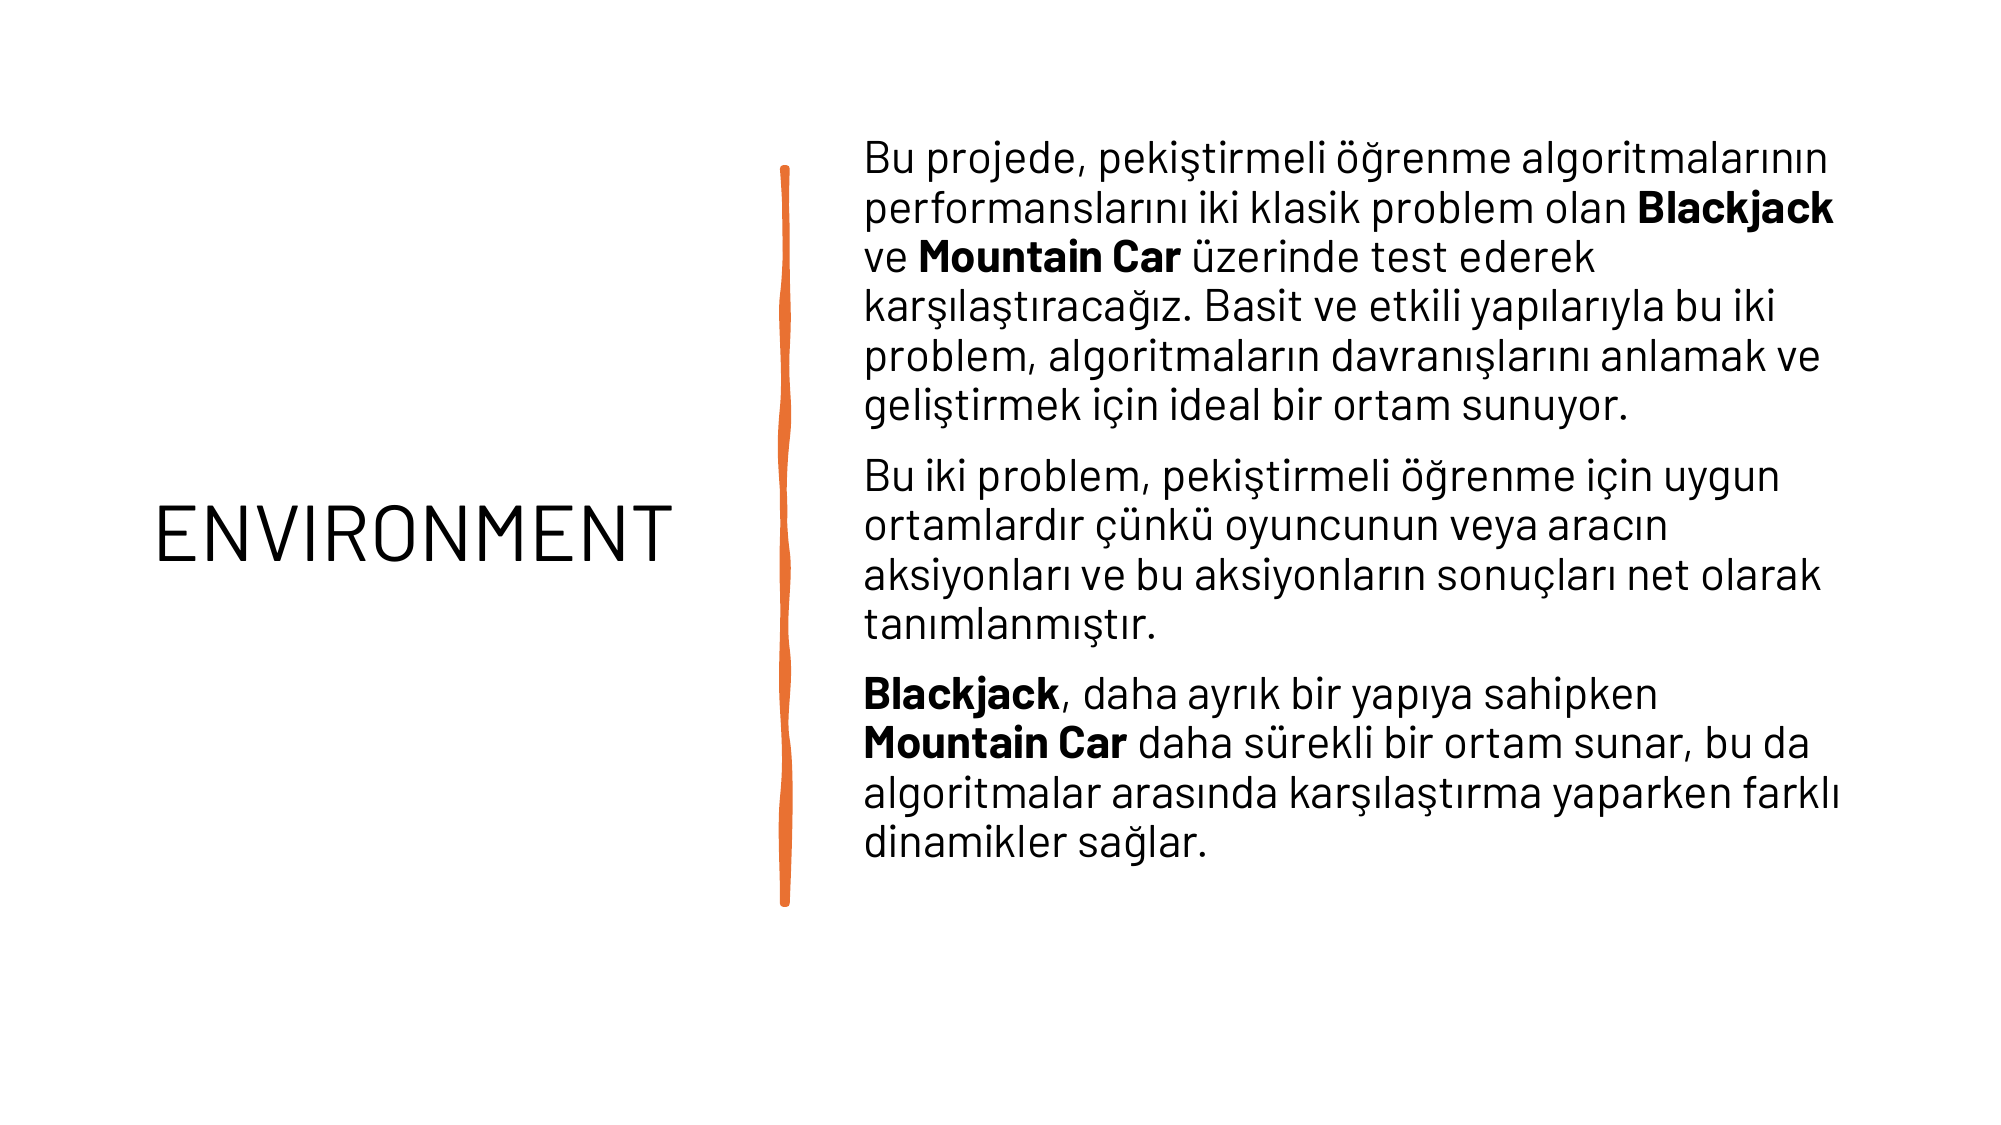

# ENVIRONMENT
Bu projede, pekiştirmeli öğrenme algoritmalarının performanslarını iki klasik problem olan Blackjack ve Mountain Car üzerinde test ederek karşılaştıracağız. Basit ve etkili yapılarıyla bu iki problem, algoritmaların davranışlarını anlamak ve geliştirmek için ideal bir ortam sunuyor.
Bu iki problem, pekiştirmeli öğrenme için uygun ortamlardır çünkü oyuncunun veya aracın aksiyonları ve bu aksiyonların sonuçları net olarak tanımlanmıştır.
Blackjack, daha ayrık bir yapıya sahipken Mountain Car daha sürekli bir ortam sunar, bu da algoritmalar arasında karşılaştırma yaparken farklı dinamikler sağlar.